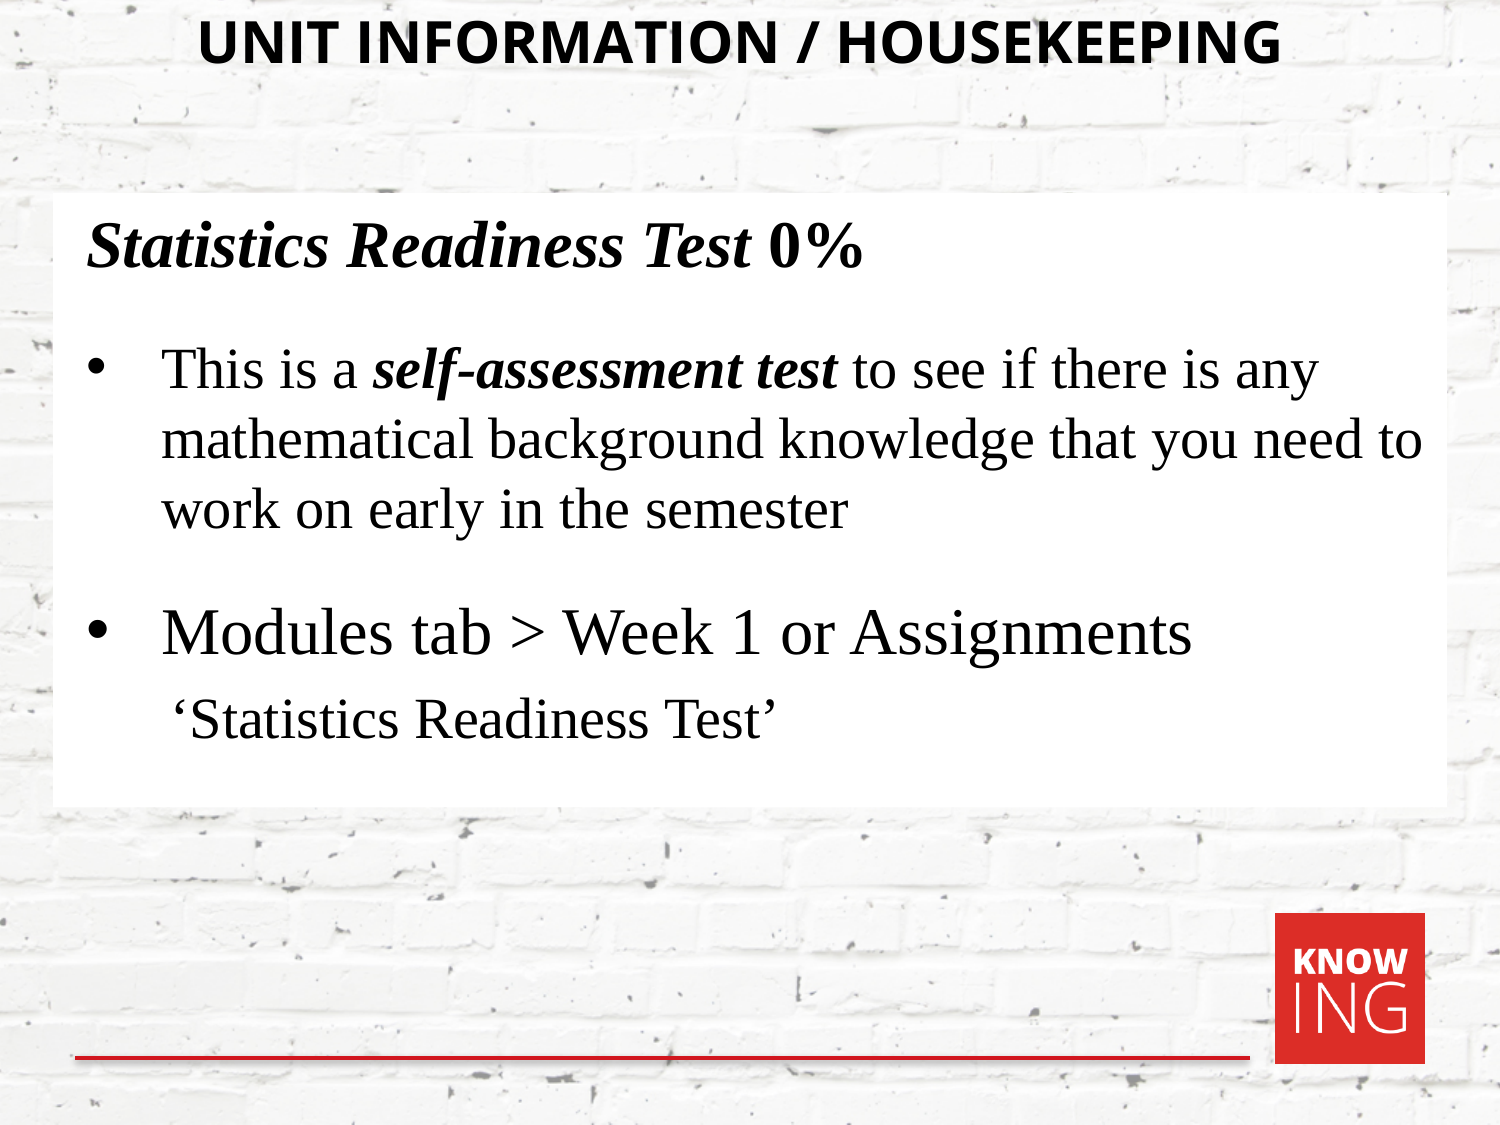

# UNIT INFORMATION / HOUSEKEEPING
Statistics Readiness Test 0%

This is a self-assessment test to see if there is any mathematical background knowledge that you need to work on early in the semester

Modules tab > Week 1 or Assignments
‘Statistics Readiness Test’